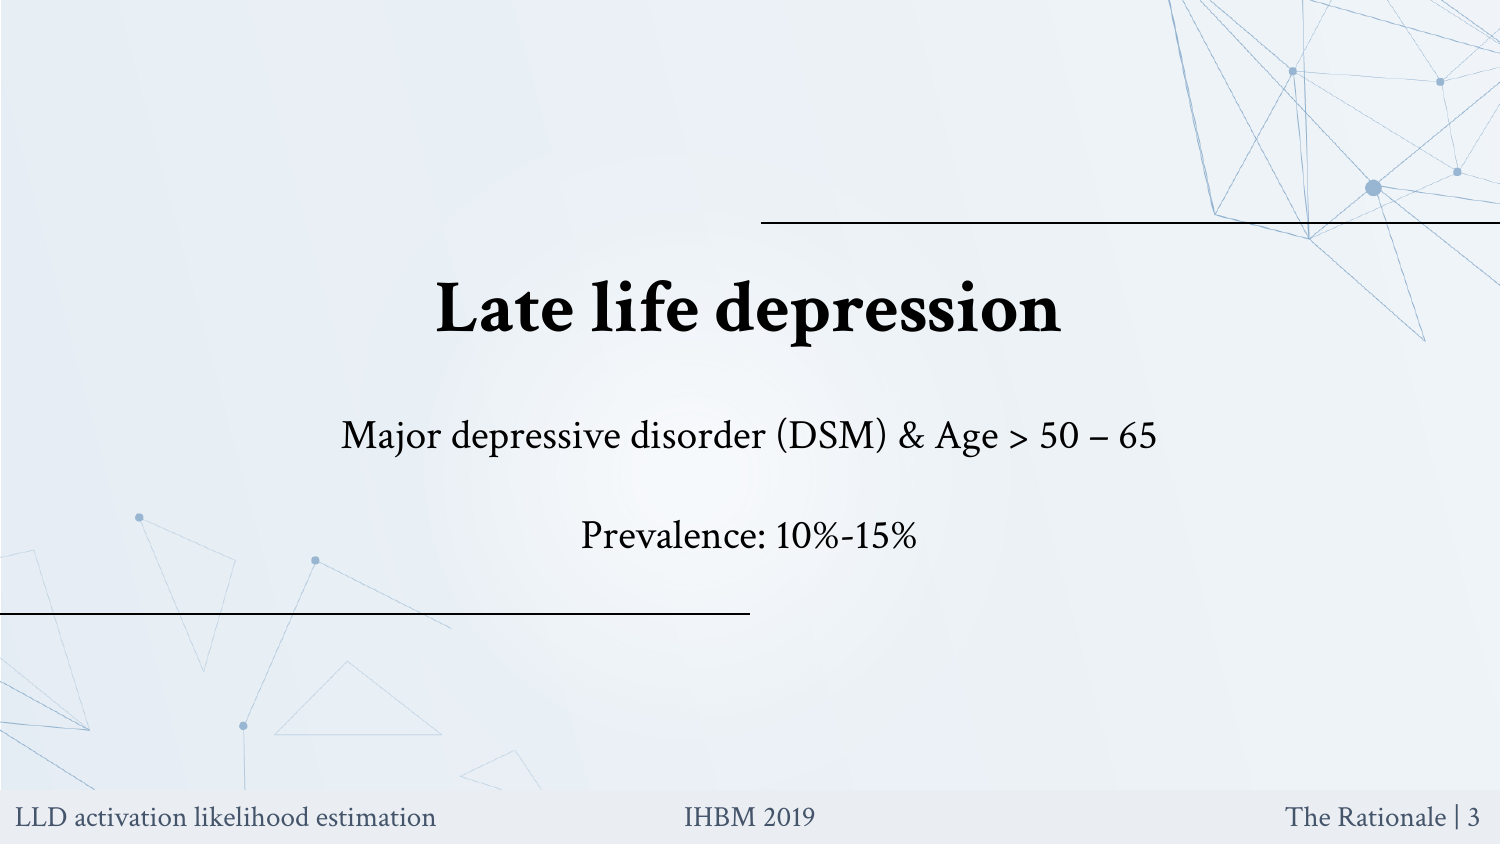

# Late life depression
Major depressive disorder (DSM) & Age > 50 – 65

Prevalence: 10%-15%

IHBM 2019
The Rationale | 3
LLD activation likelihood estimation